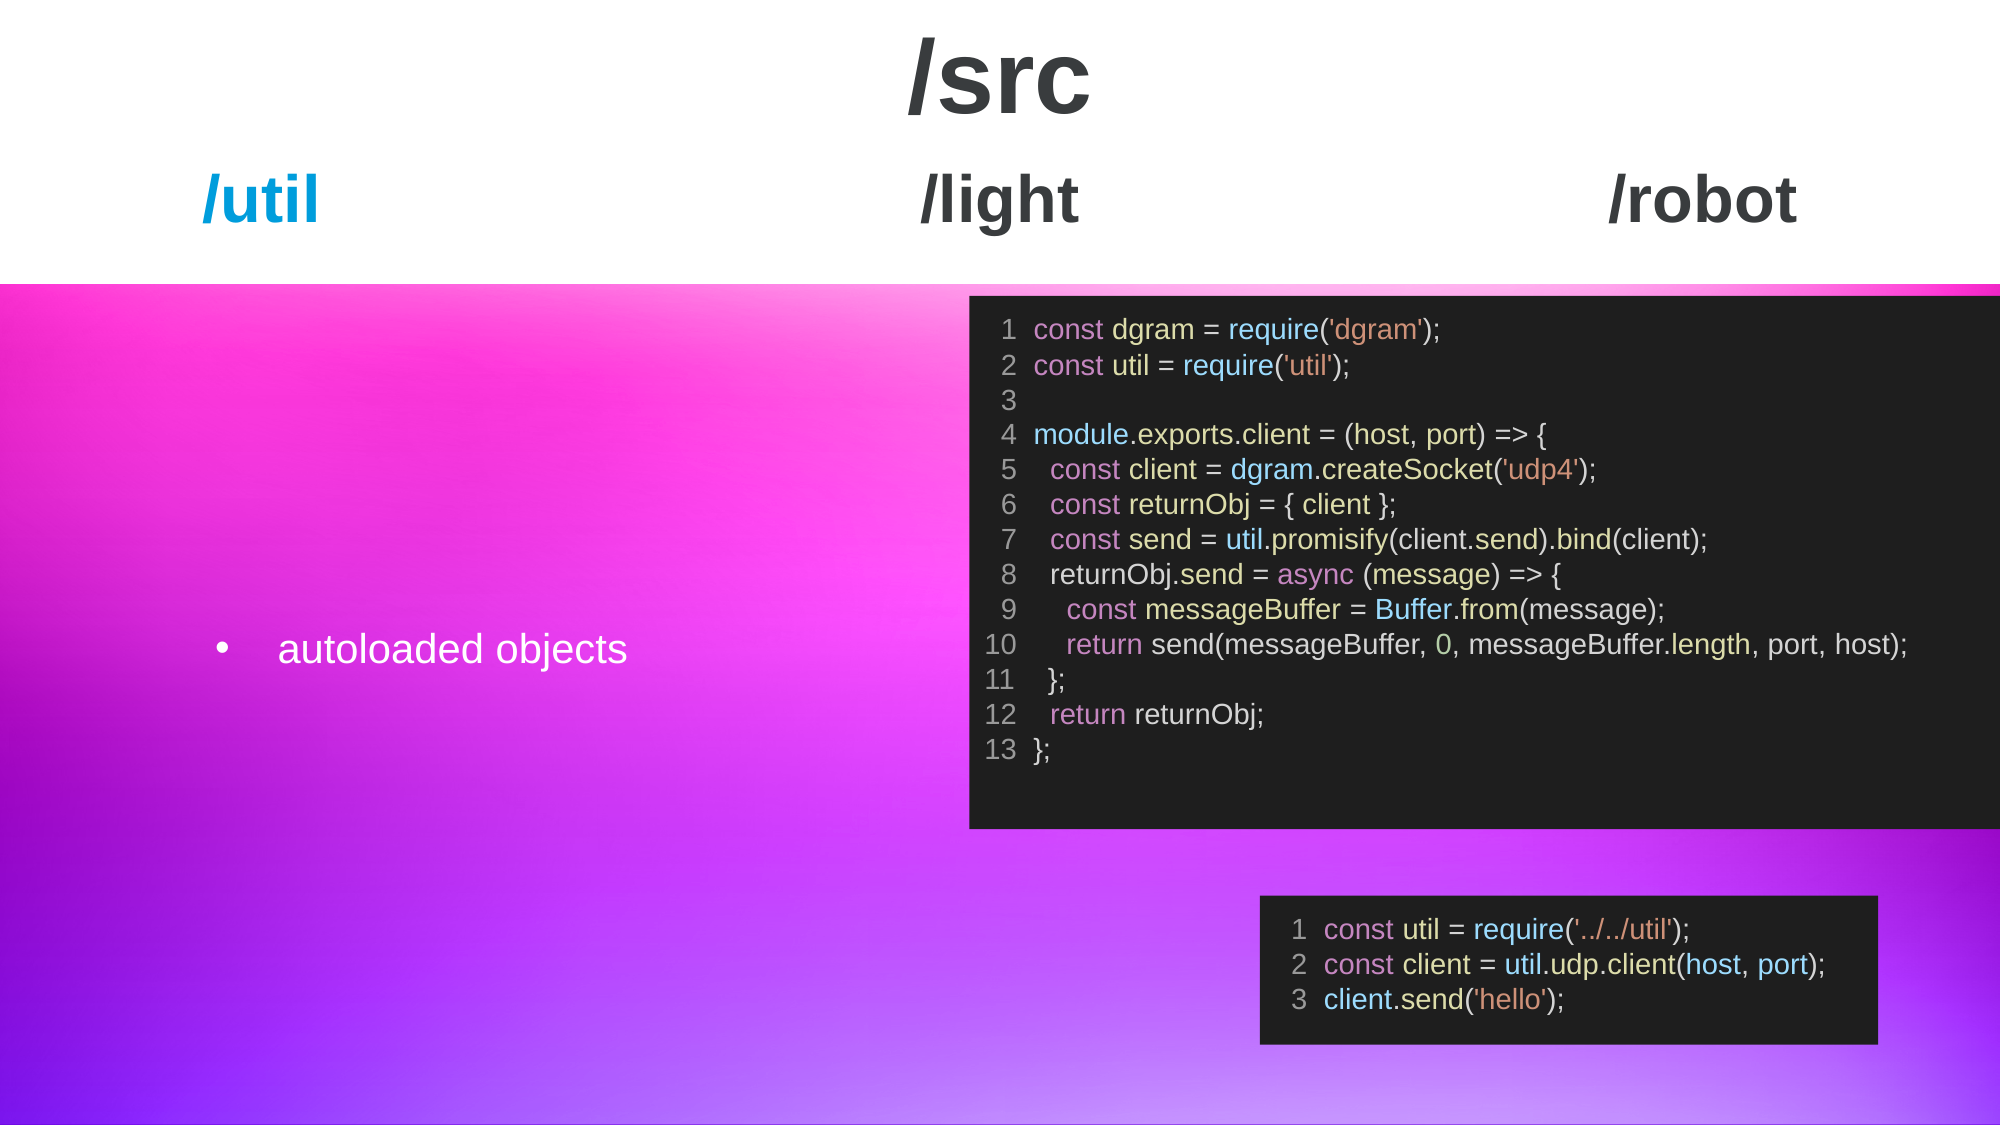

/src
# /light
/util
/robot
  1  const dgram = require('dgram');
  2  const util = require('util');
  3
  4  module.exports.client = (host, port) => {
  5    const client = dgram.createSocket('udp4');
  6    const returnObj = { client };
  7    const send = util.promisify(client.send).bind(client);
  8    returnObj.send = async (message) => {
  9      const messageBuffer = Buffer.from(message);
10      return send(messageBuffer, 0, messageBuffer.length, port, host);
11    };
12    return returnObj;
13  };
autoloaded objects
  1  const util = require('../../util');
  2  const client = util.udp.client(host, port);
  3  client.send('hello');